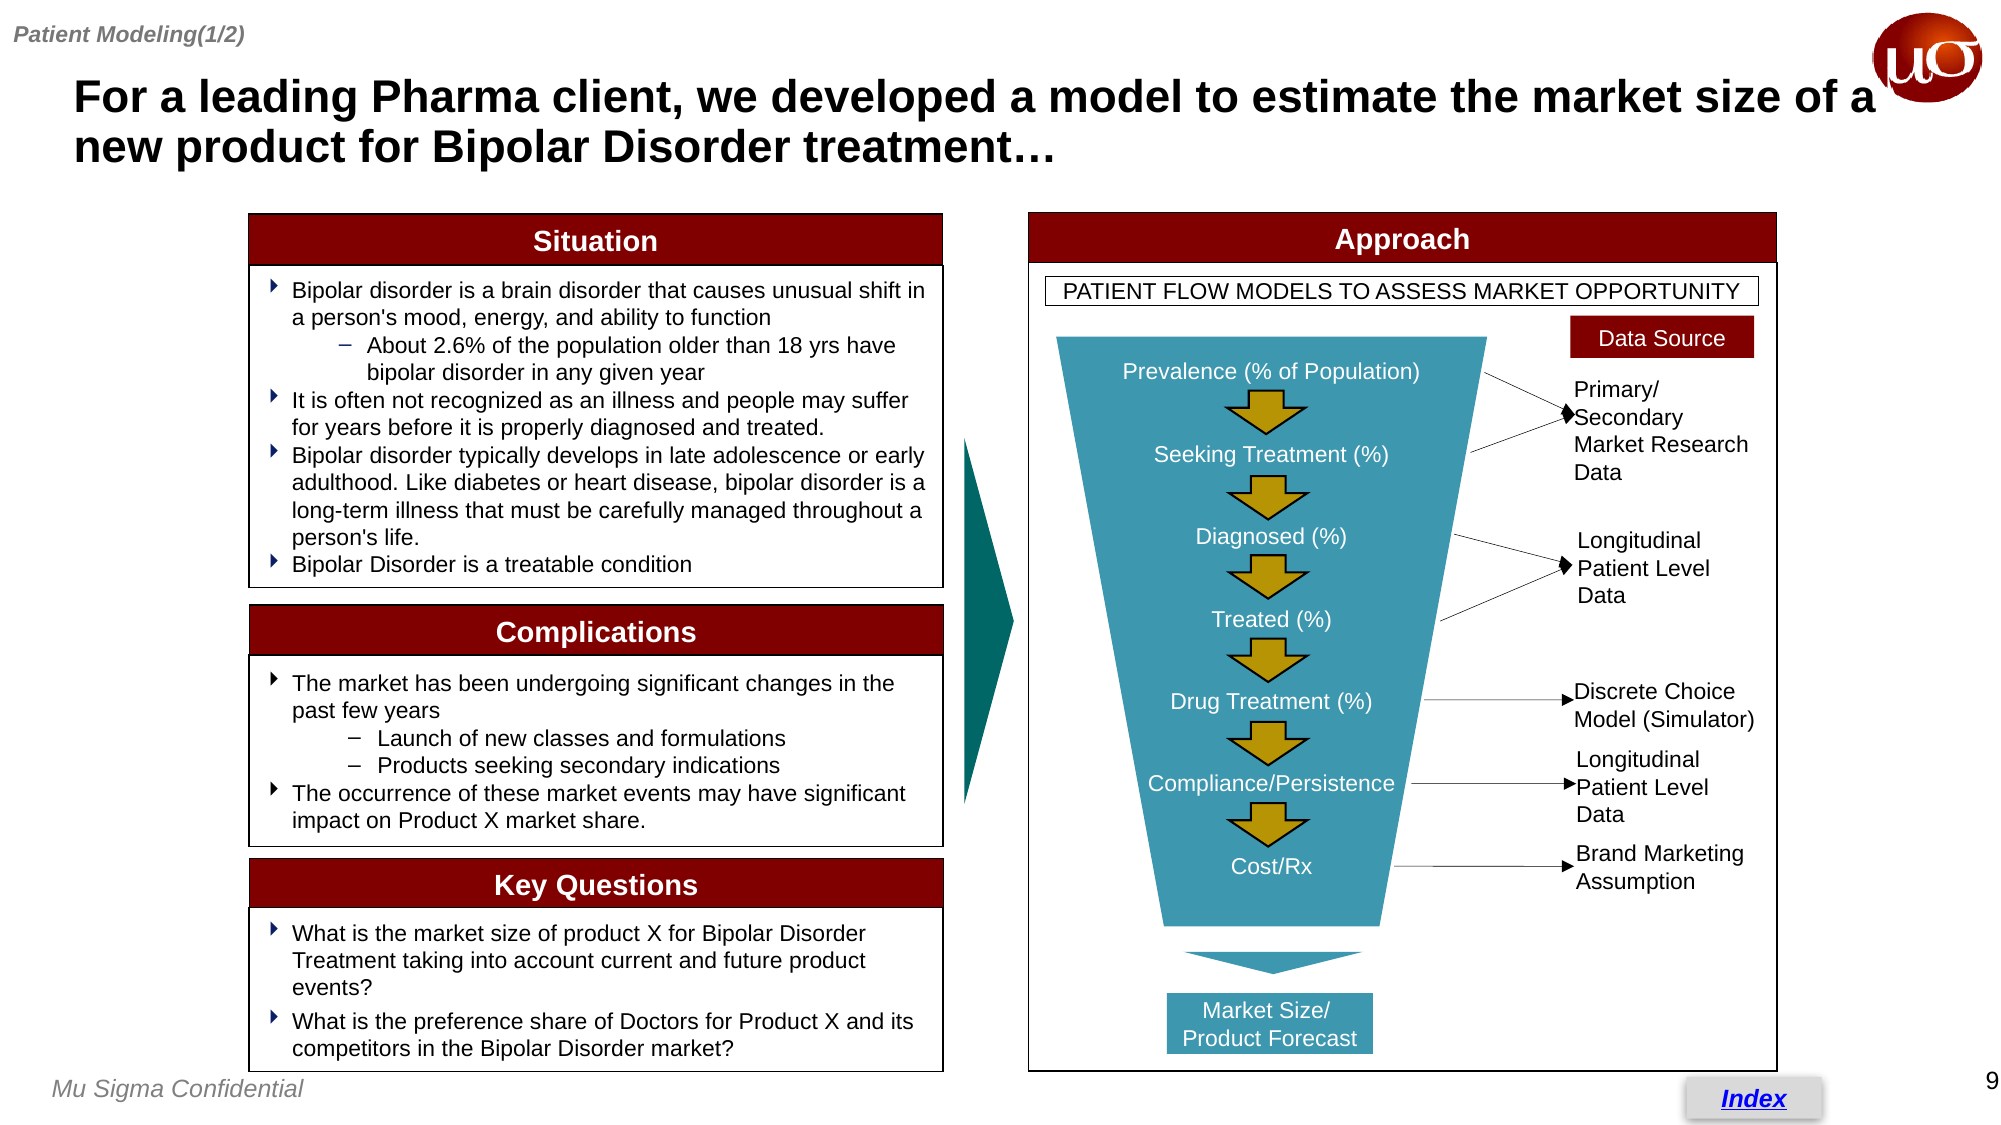

Patient Modeling(1/2)
For a leading Pharma client, we developed a model to estimate the market size of a new product for Bipolar Disorder treatment…
Approach
Situation

Bipolar disorder is a brain disorder that causes unusual shift in a person's mood, energy, and ability to function
About 2.6% of the population older than 18 yrs have bipolar disorder in any given year
It is often not recognized as an illness and people may suffer for years before it is properly diagnosed and treated.
Bipolar disorder typically develops in late adolescence or early adulthood. Like diabetes or heart disease, bipolar disorder is a long-term illness that must be carefully managed throughout a person's life.
Bipolar Disorder is a treatable condition
PATIENT FLOW MODELS TO ASSESS MARKET OPPORTUNITY
Data Source

Prevalence (% of Population)

Seeking Treatment (%)

Diagnosed (%)

Treated (%)

Drug Treatment (%)

Compliance/Persistence

Cost/Rx

Primary/ Secondary Market Research Data

Longitudinal Patient Level Data

Complications

The market has been undergoing significant changes in the past few years
Launch of new classes and formulations
Products seeking secondary indications
The occurrence of these market events may have significant impact on Product X market share.
Discrete Choice Model (Simulator)

Longitudinal Patient Level Data

Brand Marketing Assumption
Key Questions

What is the market size of product X for Bipolar Disorder Treatment taking into account current and future product events?
What is the preference share of Doctors for Product X and its competitors in the Bipolar Disorder market?

Market Size/
Product Forecast
Index